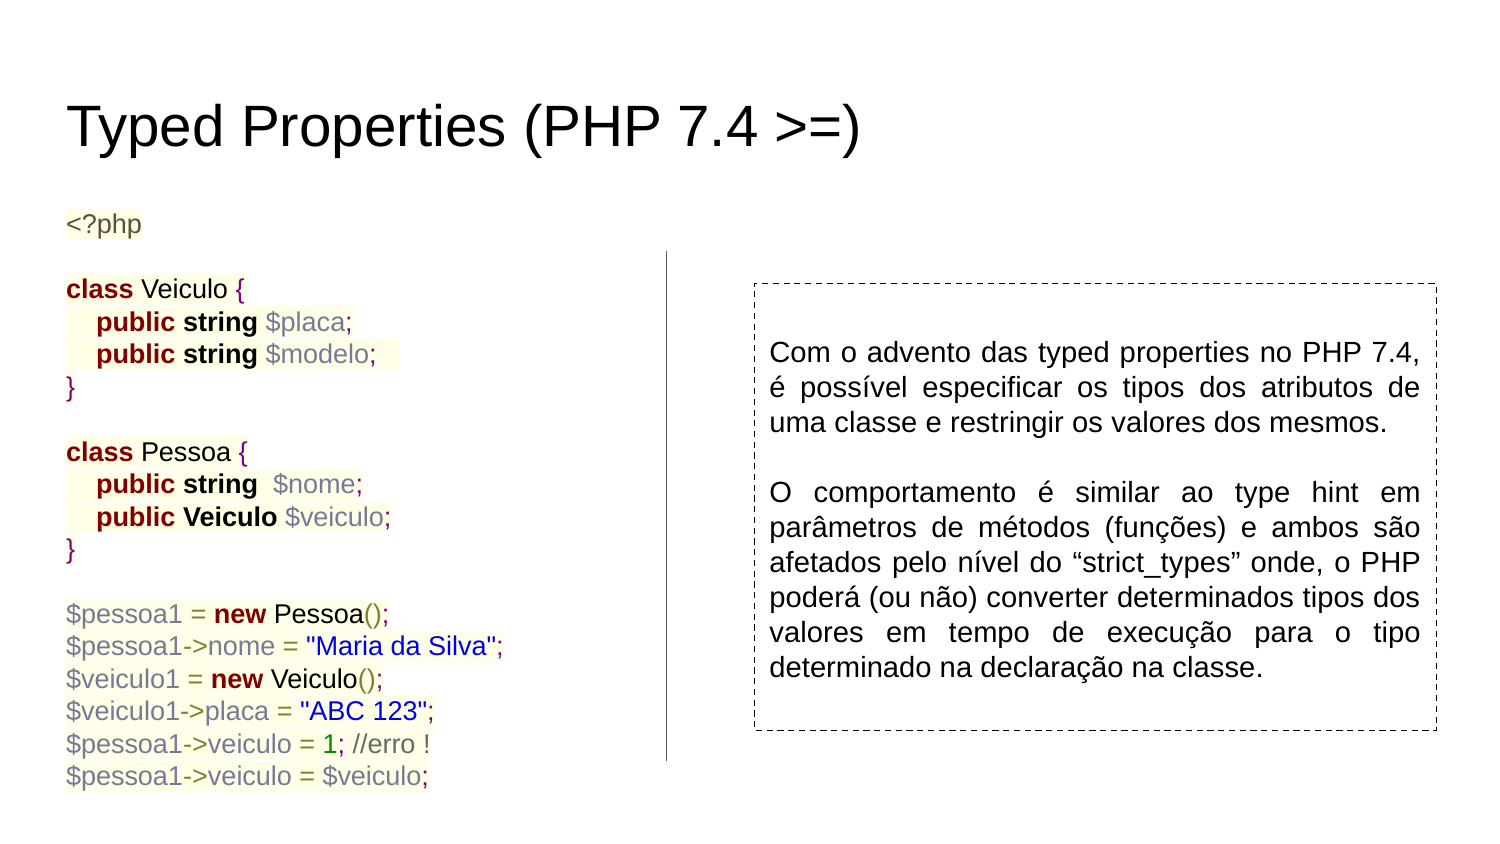

# Typed Properties (PHP 7.4 >=)
<?php

class Veiculo {
    public string $placa;
    public string $modelo;
}

class Pessoa {
    public string  $nome;
    public Veiculo $veiculo;
}

$pessoa1 = new Pessoa();
$pessoa1->nome = "Maria da Silva";
$veiculo1 = new Veiculo();
$veiculo1->placa = "ABC 123";
$pessoa1->veiculo = 1; //erro !
$pessoa1->veiculo = $veiculo;

Com o advento das typed properties no PHP 7.4, é possível especificar os tipos dos atributos de uma classe e restringir os valores dos mesmos.

O comportamento é similar ao type hint em parâmetros de métodos (funções) e ambos são afetados pelo nível do “strict_types” onde, o PHP poderá (ou não) converter determinados tipos dos valores em tempo de execução para o tipo determinado na declaração na classe.